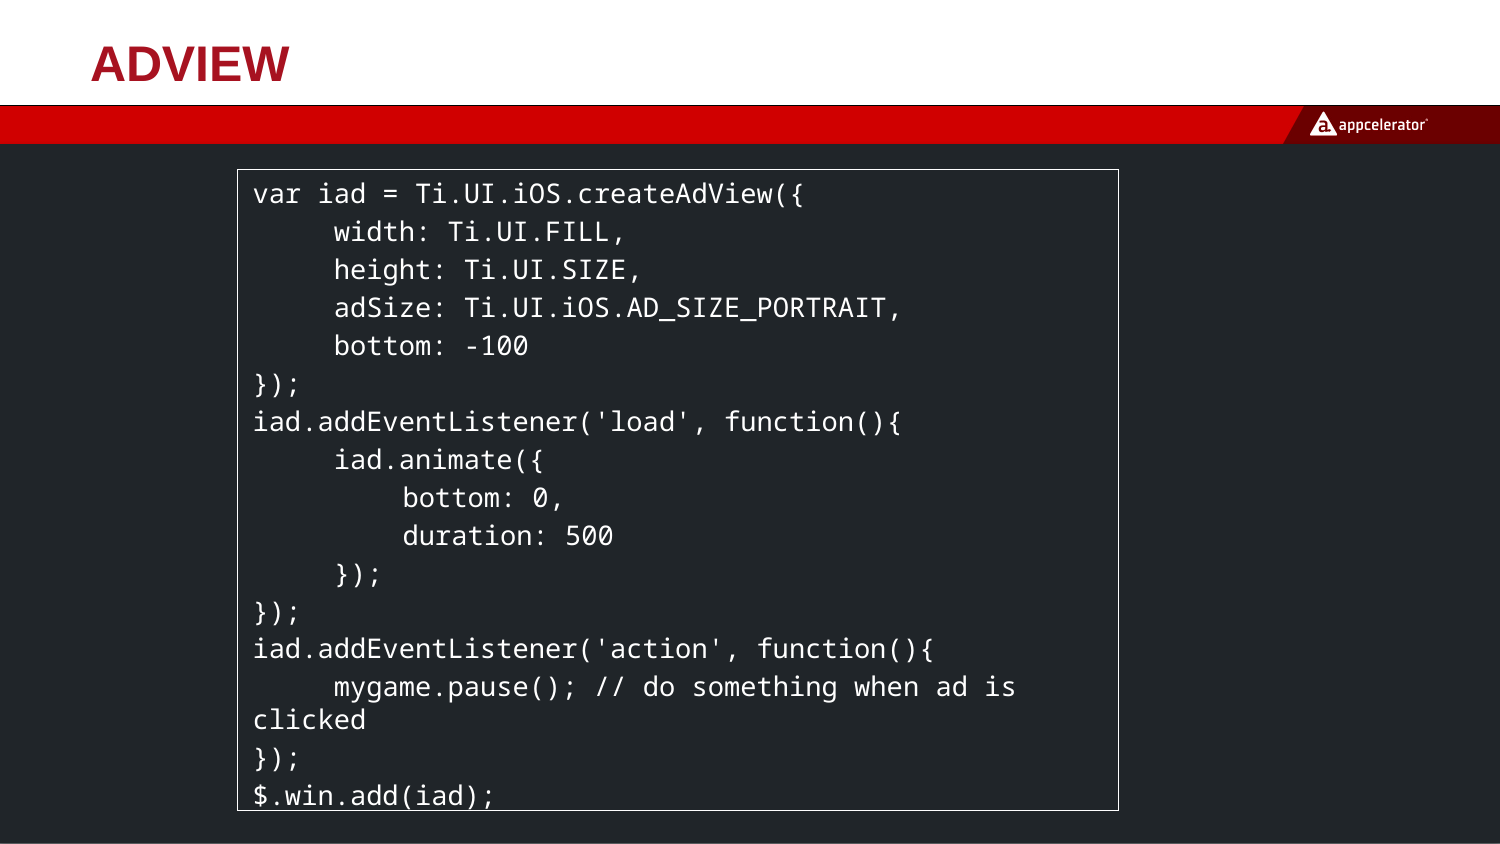

# AdView

var iad = Ti.UI.iOS.createAdView({
     width: Ti.UI.FILL,
     height: Ti.UI.SIZE,
     adSize: Ti.UI.iOS.AD_SIZE_PORTRAIT,
     bottom: -100
});
iad.addEventListener('load', function(){
     iad.animate({
	bottom: 0,
	duration: 500
     });
});
iad.addEventListener('action', function(){
     mygame.pause(); // do something when ad is clicked
});
$.win.add(iad);